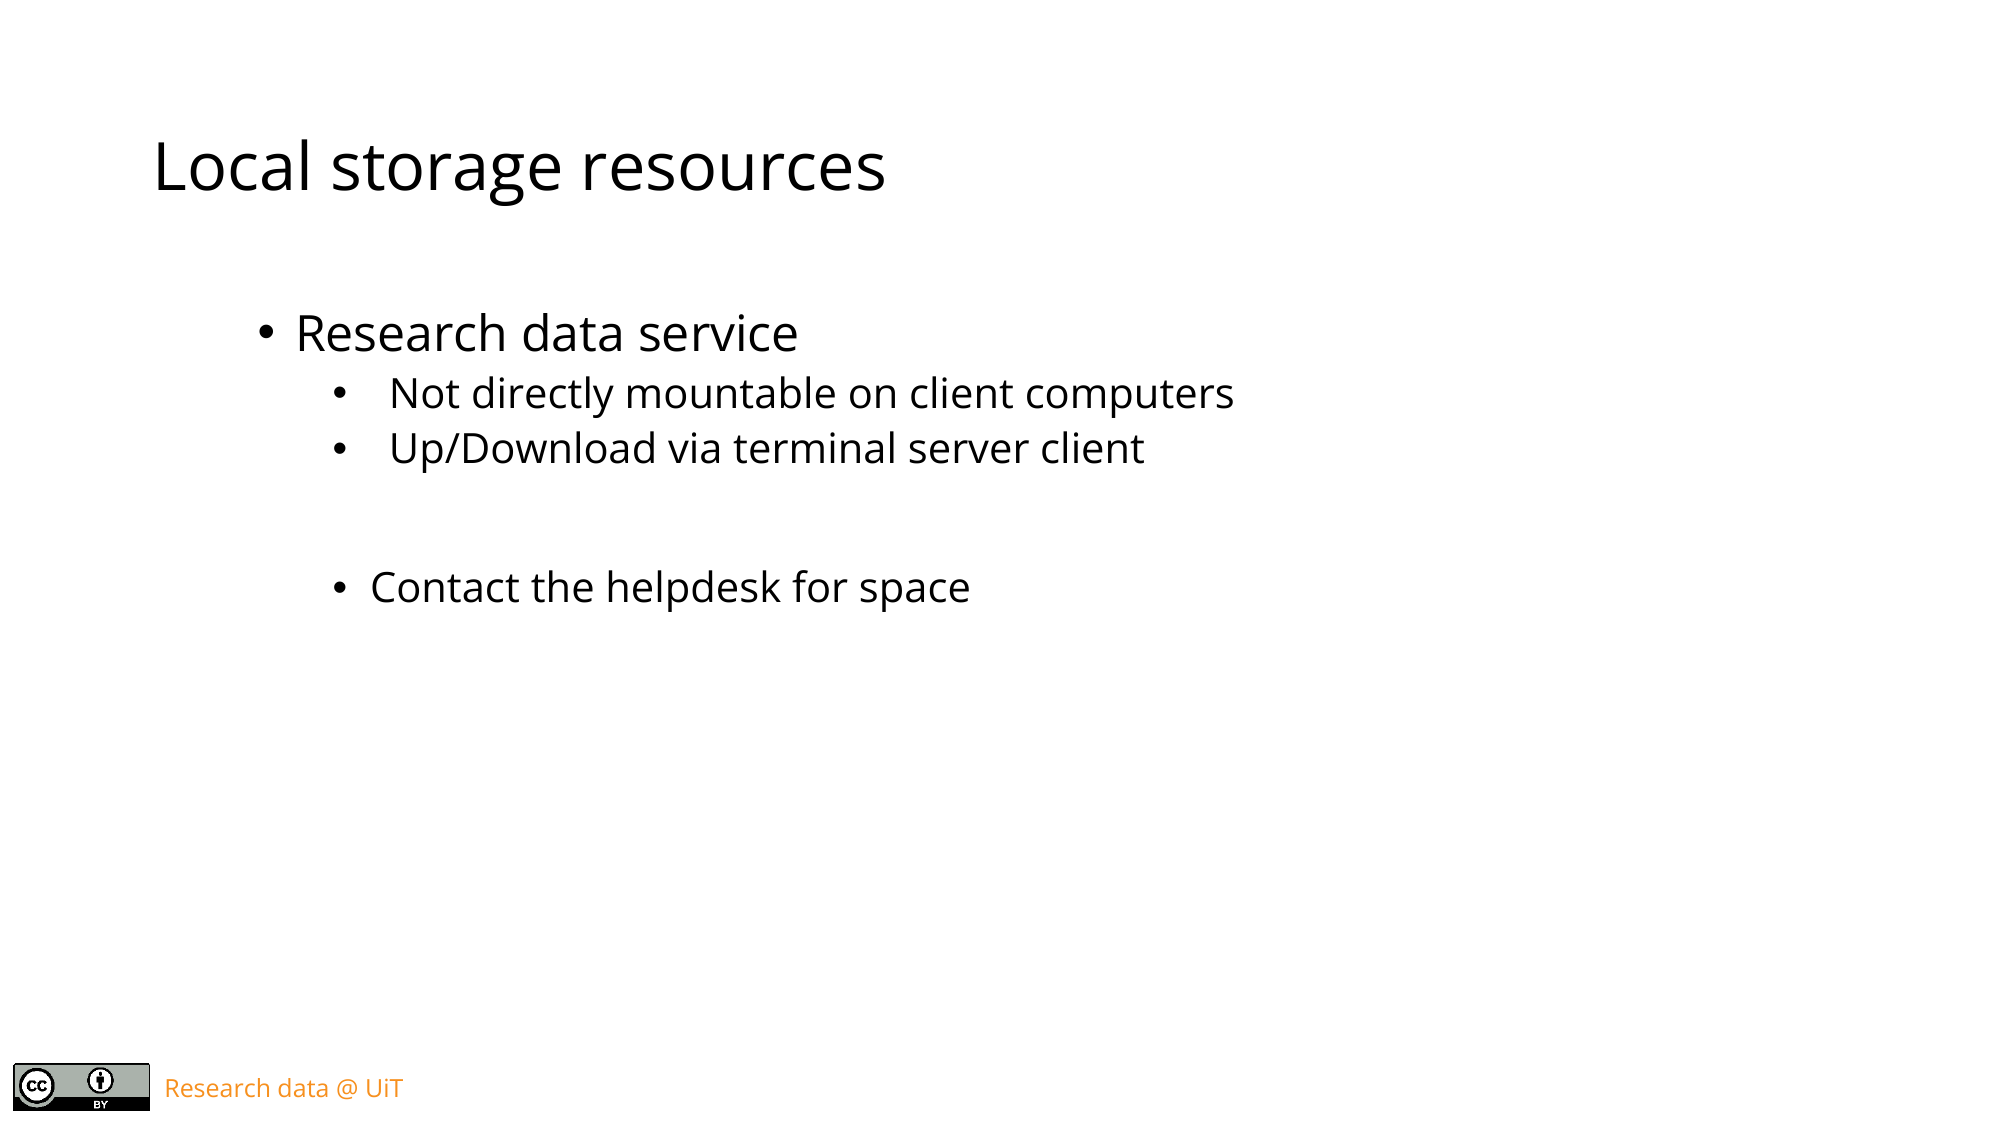

# Local storage resources
Research data service
Not directly mountable on client computers
Up/Download via terminal server client

Contact the helpdesk for space